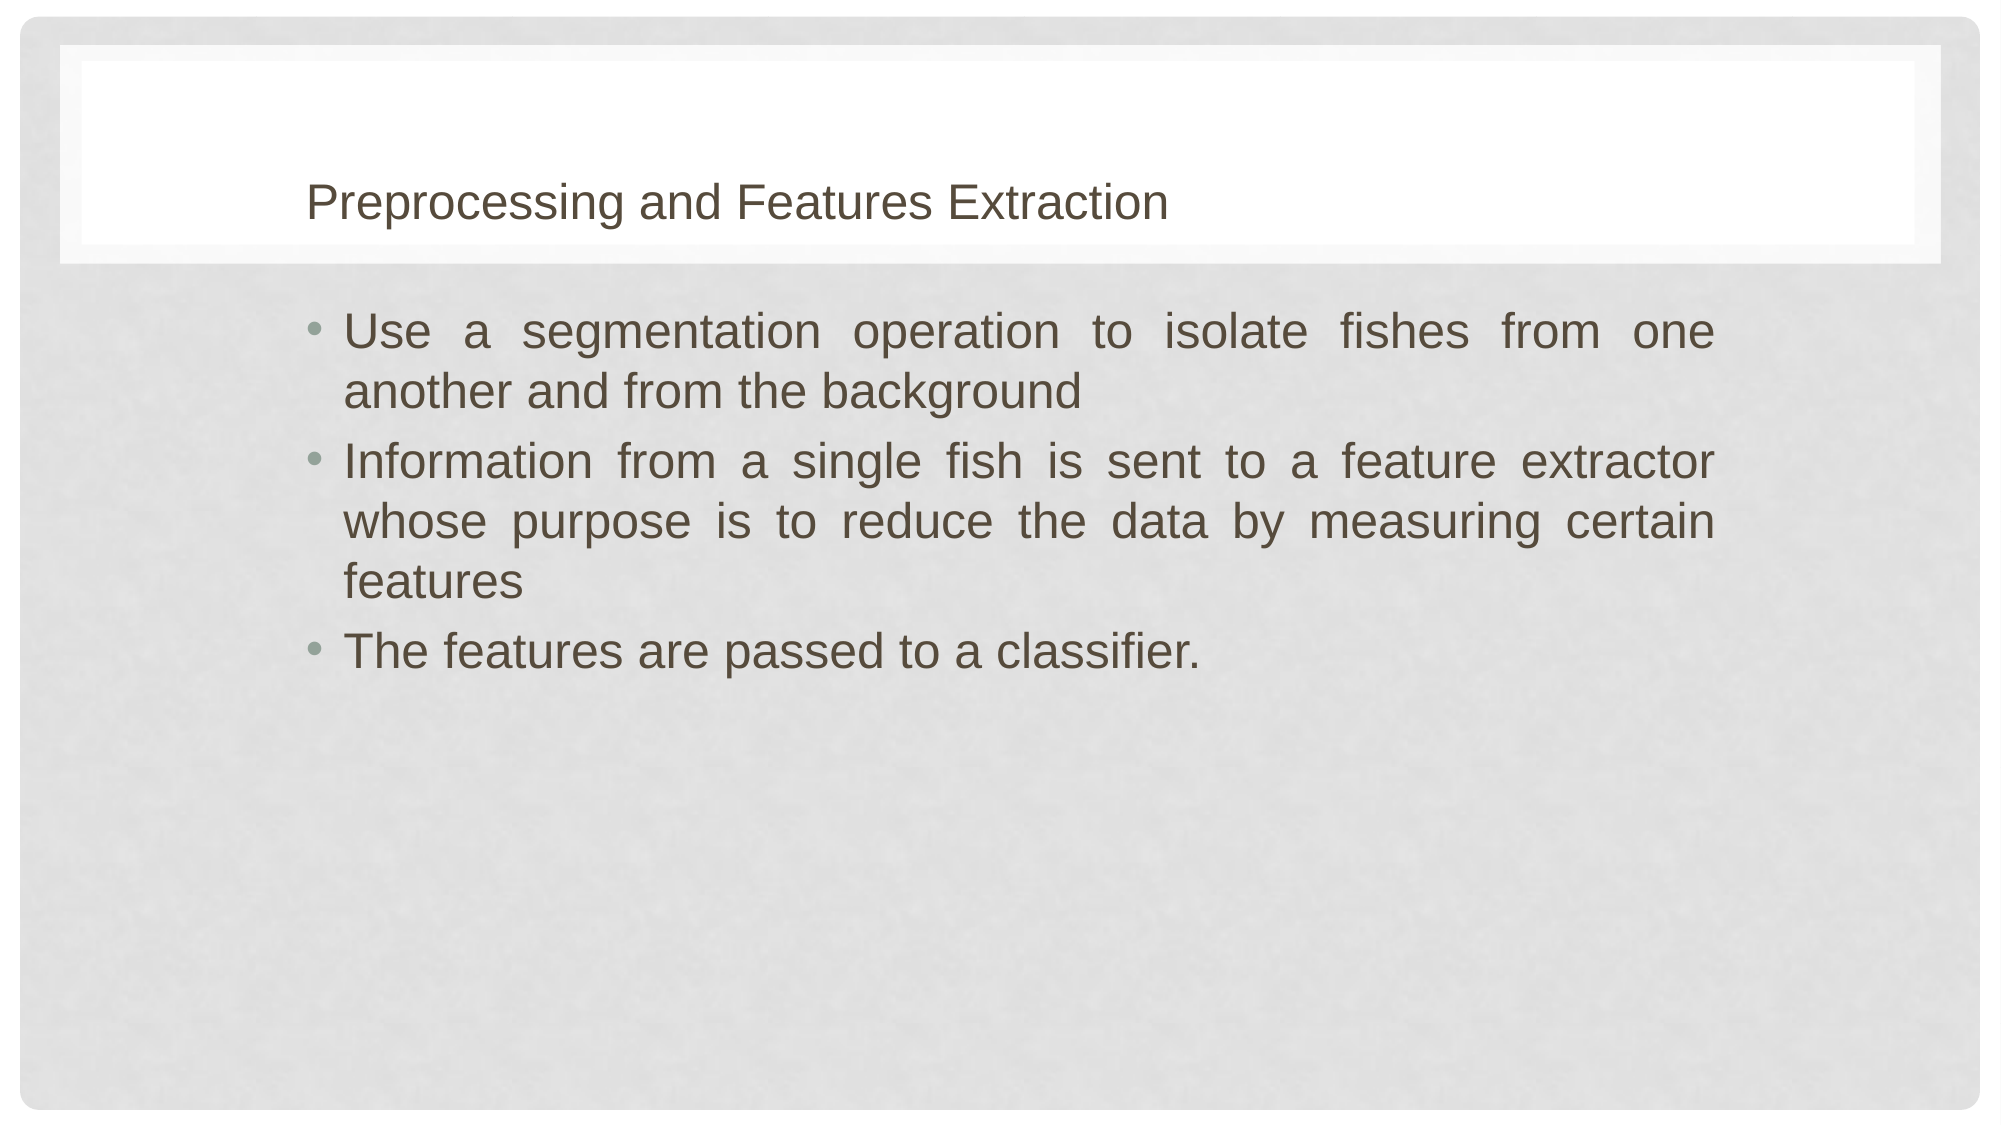

Preprocessing and Features Extraction

Use a segmentation operation to isolate fishes from one another and from the background
Information from a single fish is sent to a feature extractor whose purpose is to reduce the data by measuring certain features
The features are passed to a classifier.